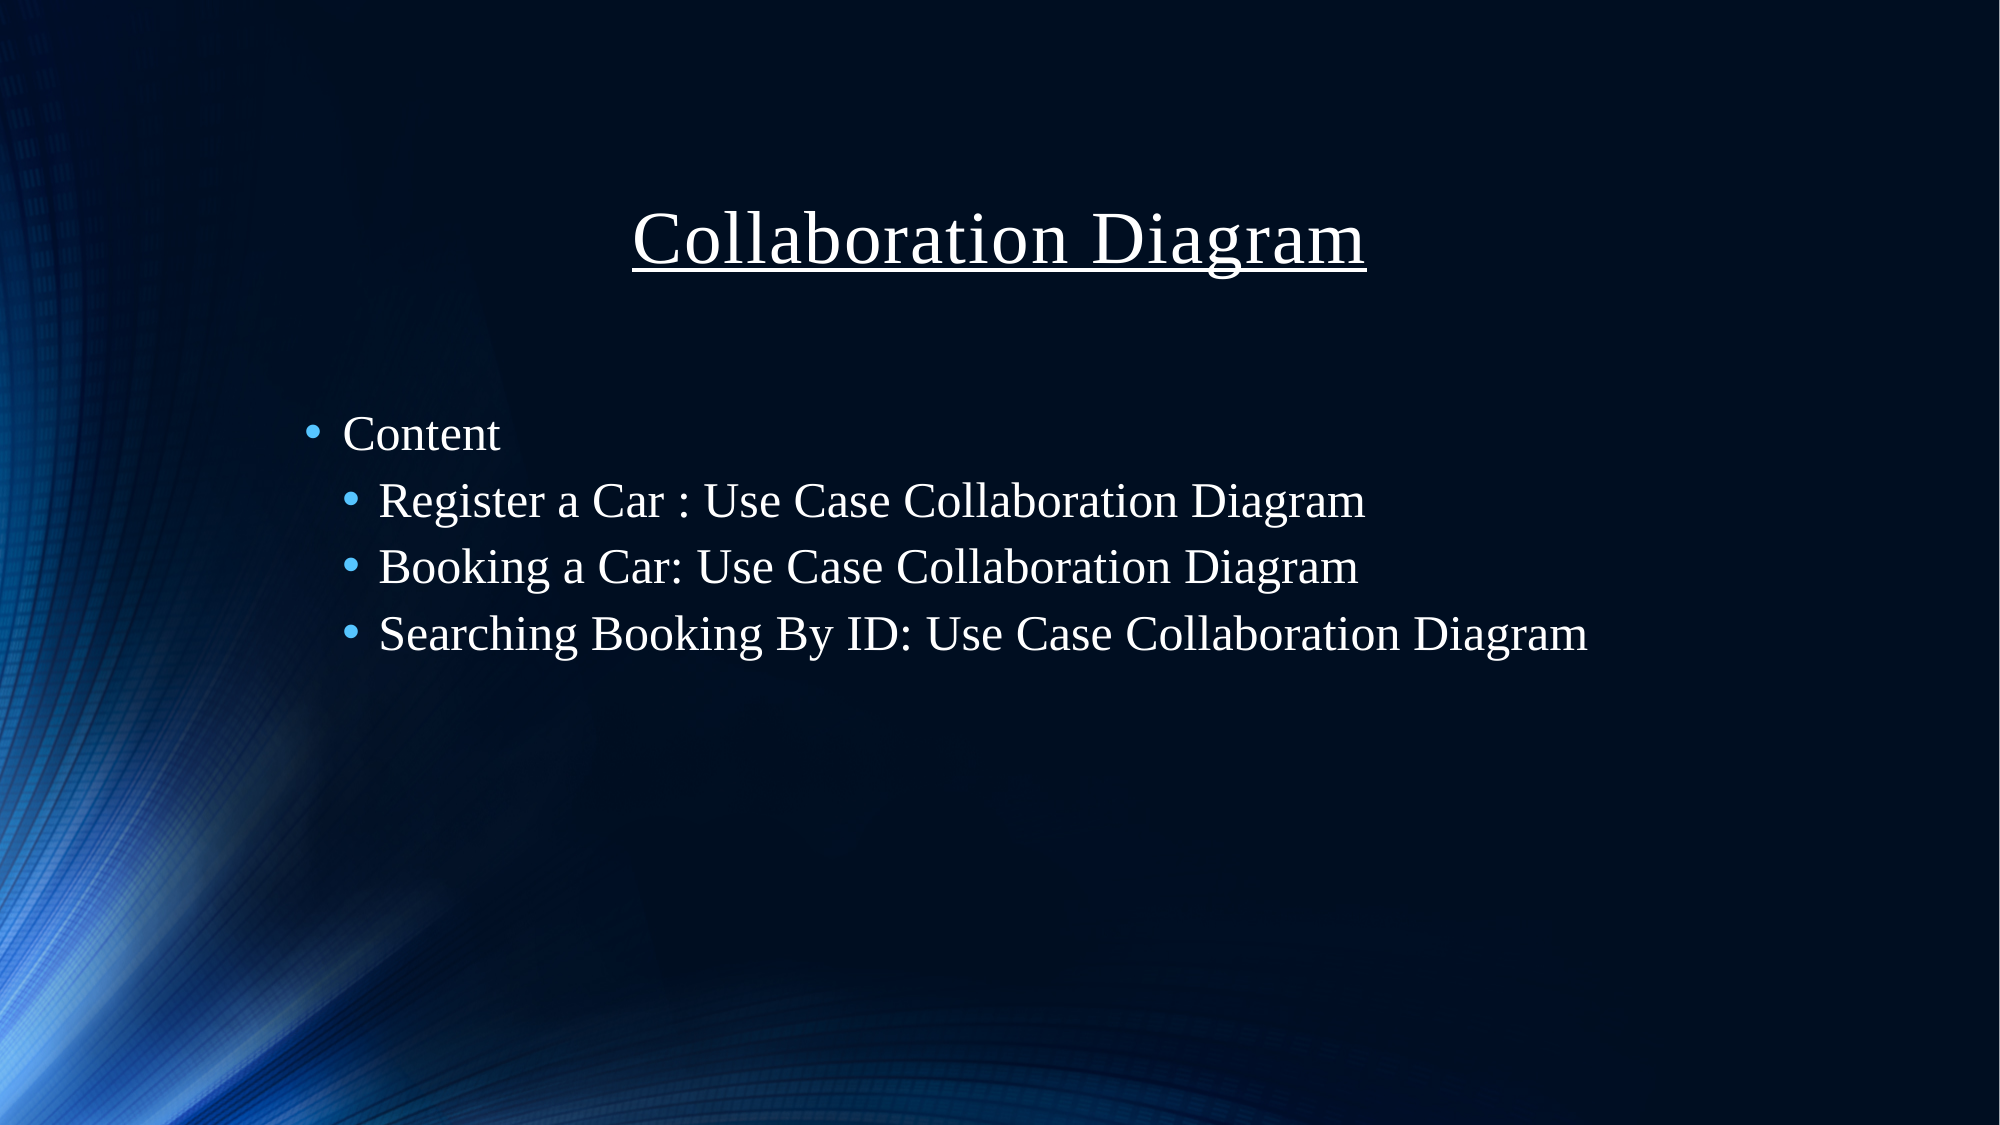

# Collaboration Diagram
Content
Register a Car : Use Case Collaboration Diagram
Booking a Car: Use Case Collaboration Diagram
Searching Booking By ID: Use Case Collaboration Diagram